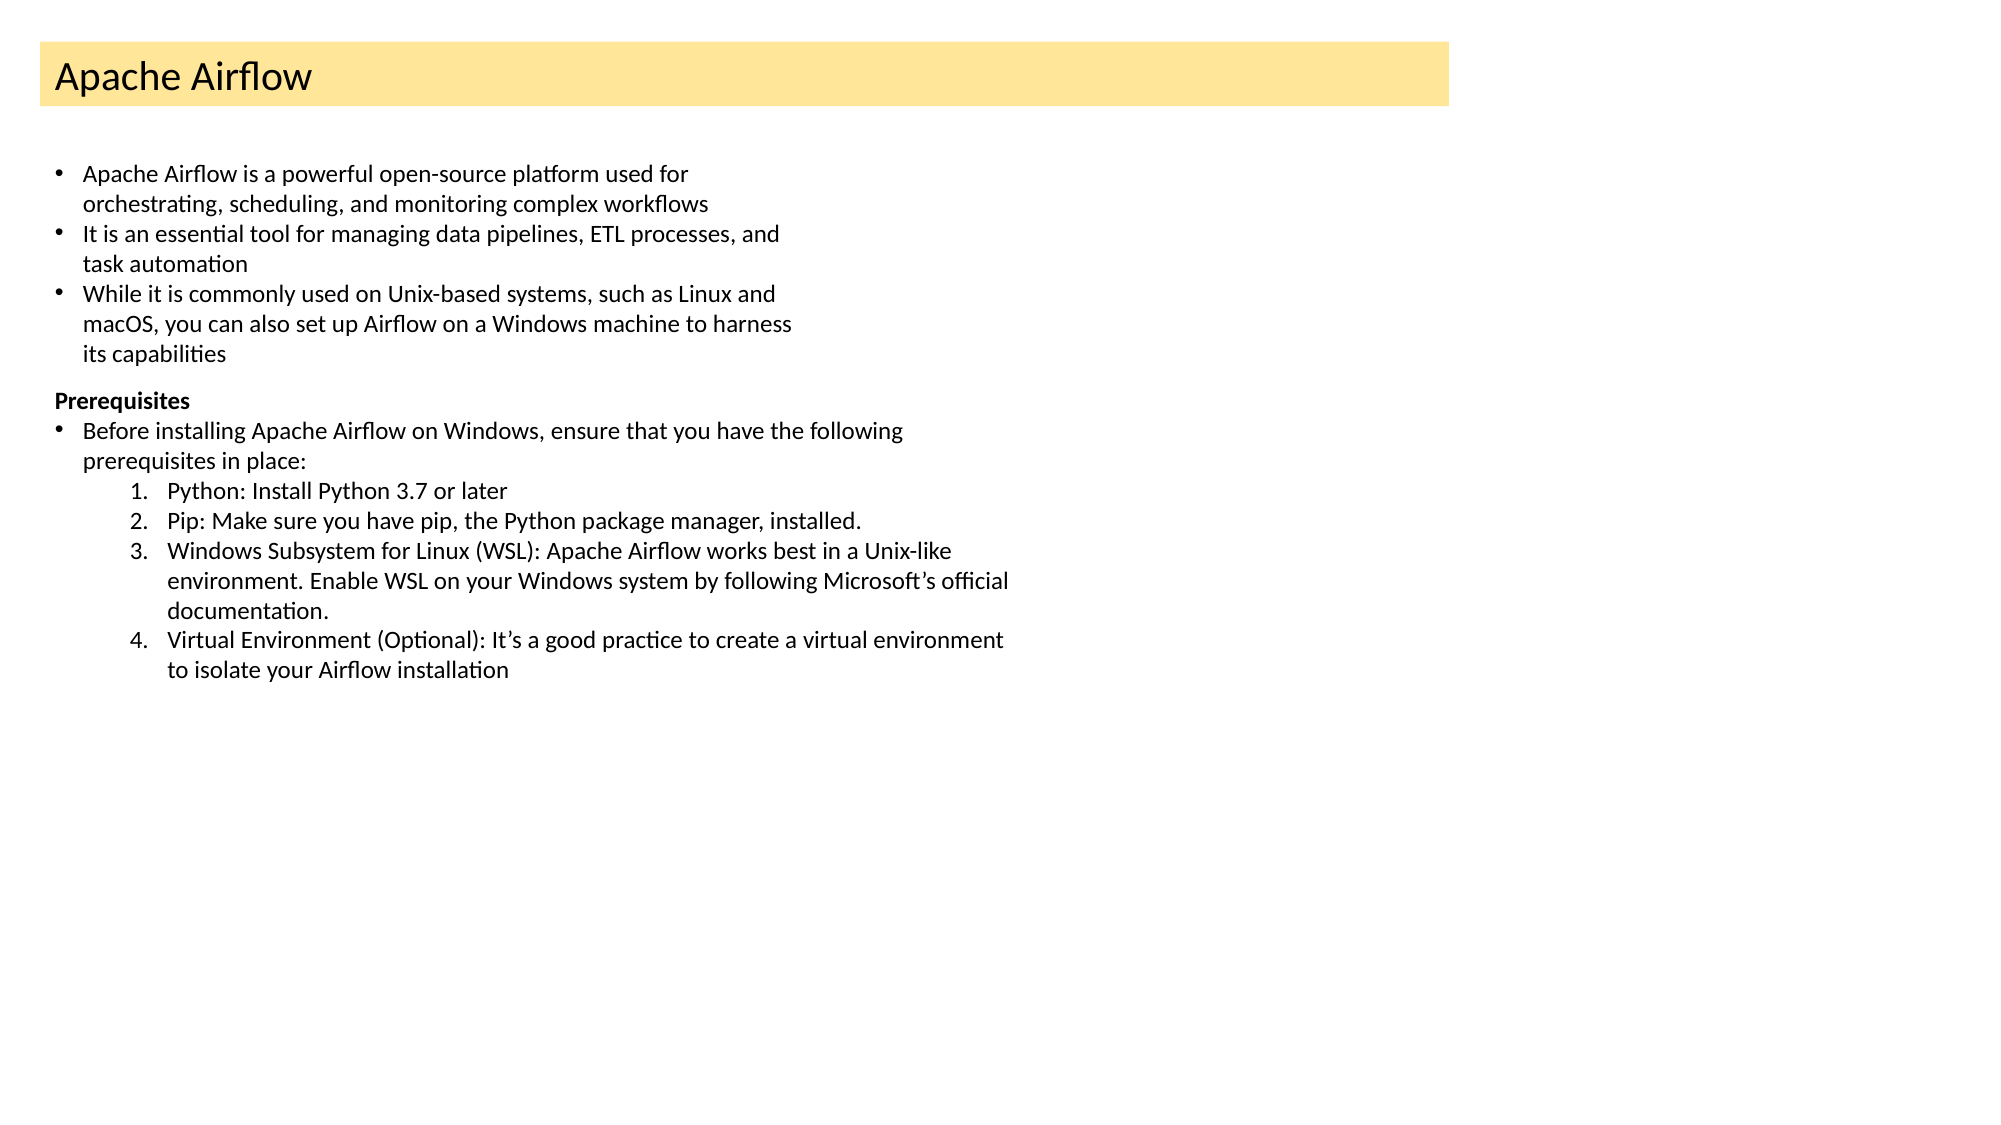

Apache Airflow
Apache Airflow is a powerful open-source platform used for orchestrating, scheduling, and monitoring complex workflows
It is an essential tool for managing data pipelines, ETL processes, and task automation
While it is commonly used on Unix-based systems, such as Linux and macOS, you can also set up Airflow on a Windows machine to harness its capabilities
Prerequisites
Before installing Apache Airflow on Windows, ensure that you have the following prerequisites in place:
Python: Install Python 3.7 or later
Pip: Make sure you have pip, the Python package manager, installed.
Windows Subsystem for Linux (WSL): Apache Airflow works best in a Unix-like environment. Enable WSL on your Windows system by following Microsoft’s official documentation.
Virtual Environment (Optional): It’s a good practice to create a virtual environment to isolate your Airflow installation